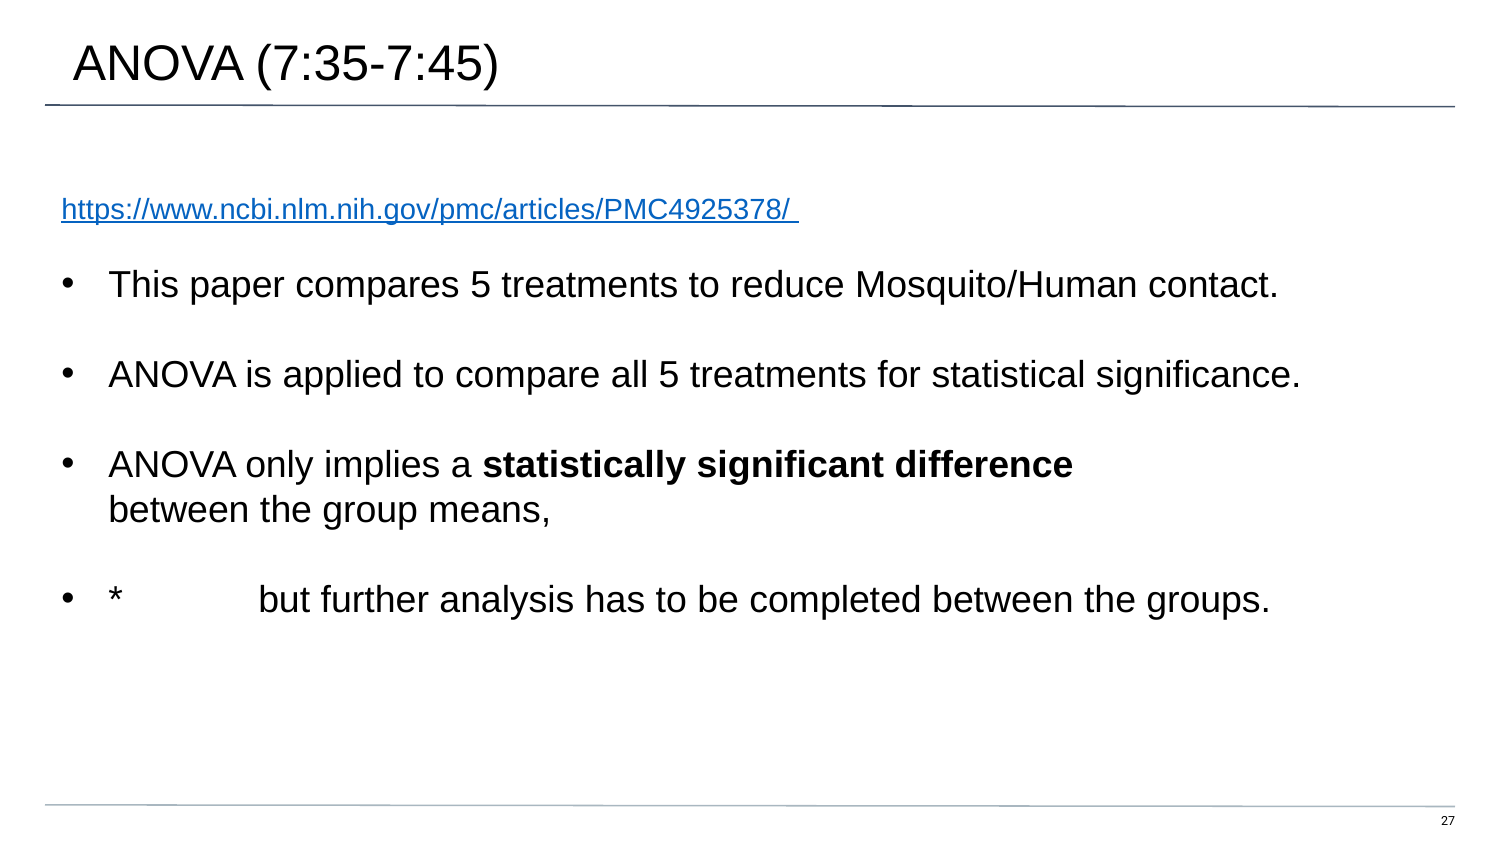

# ANOVA (7:35-7:45)

https://www.ncbi.nlm.nih.gov/pmc/articles/PMC4925378/

This paper compares 5 treatments to reduce Mosquito/Human contact.

ANOVA is applied to compare all 5 treatments for statistical significance.

ANOVA only implies a statistically significant difference
between the group means,

*	but further analysis has to be completed between the groups.